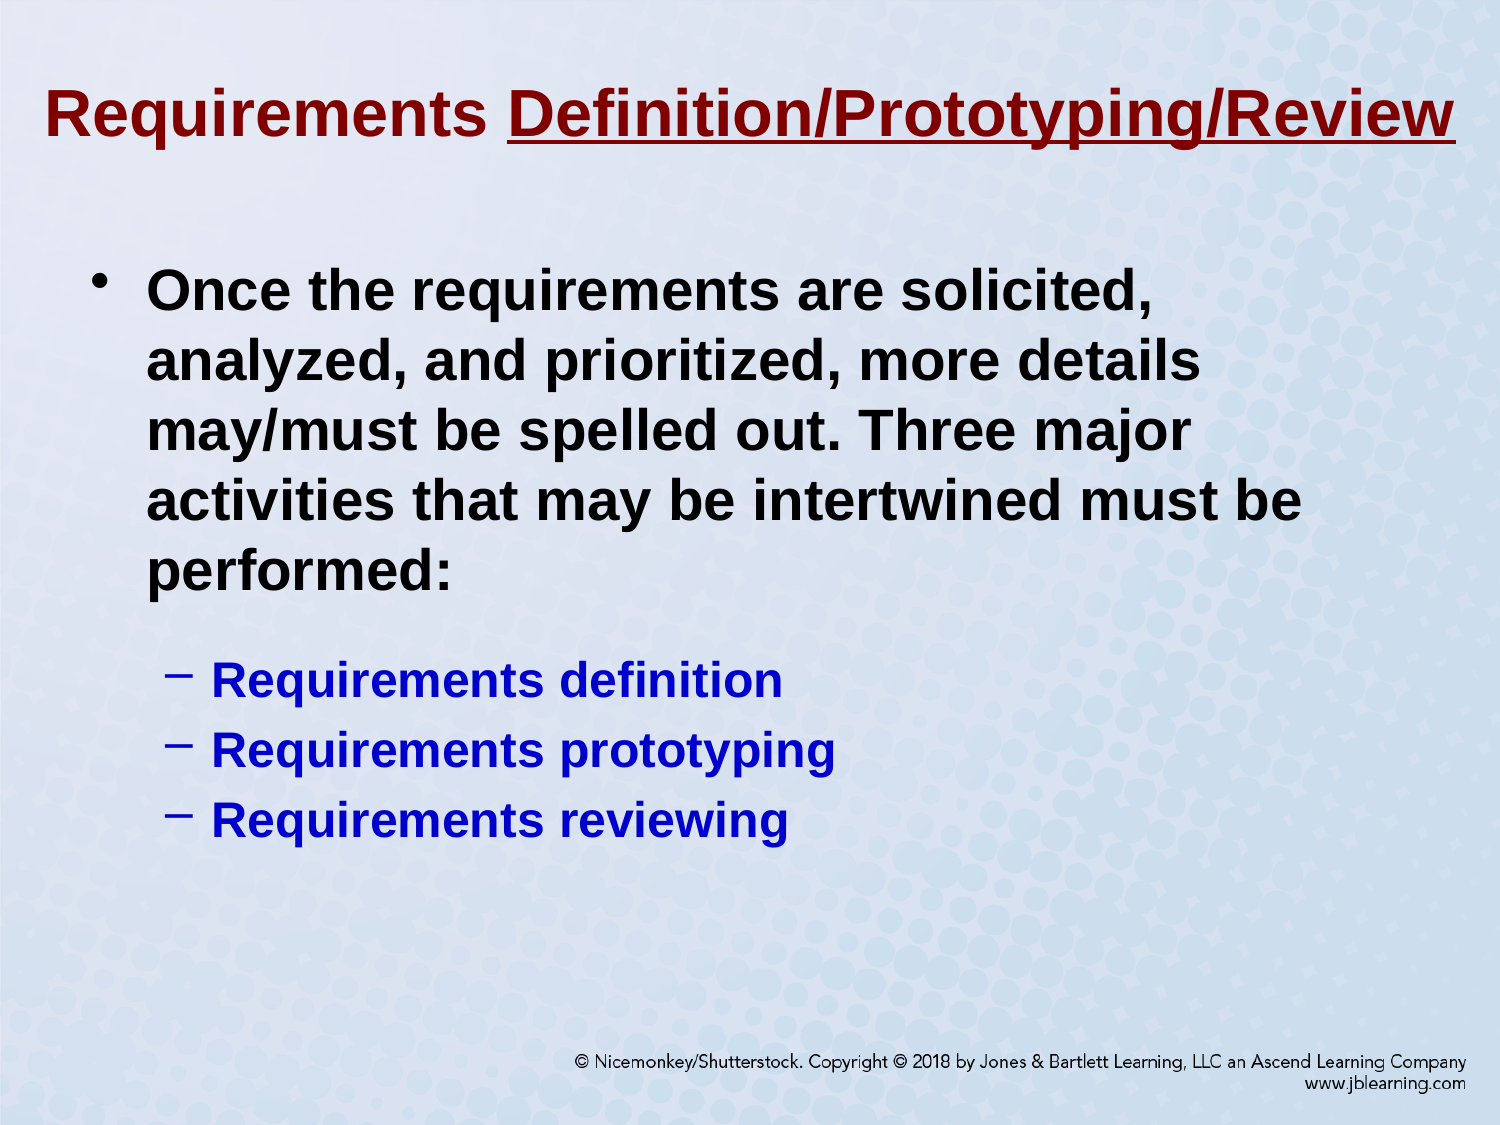

# Requirements Definition/Prototyping/Review
Once the requirements are solicited, analyzed, and prioritized, more details may/must be spelled out. Three major activities that may be intertwined must be performed:

Requirements definition
Requirements prototyping
Requirements reviewing